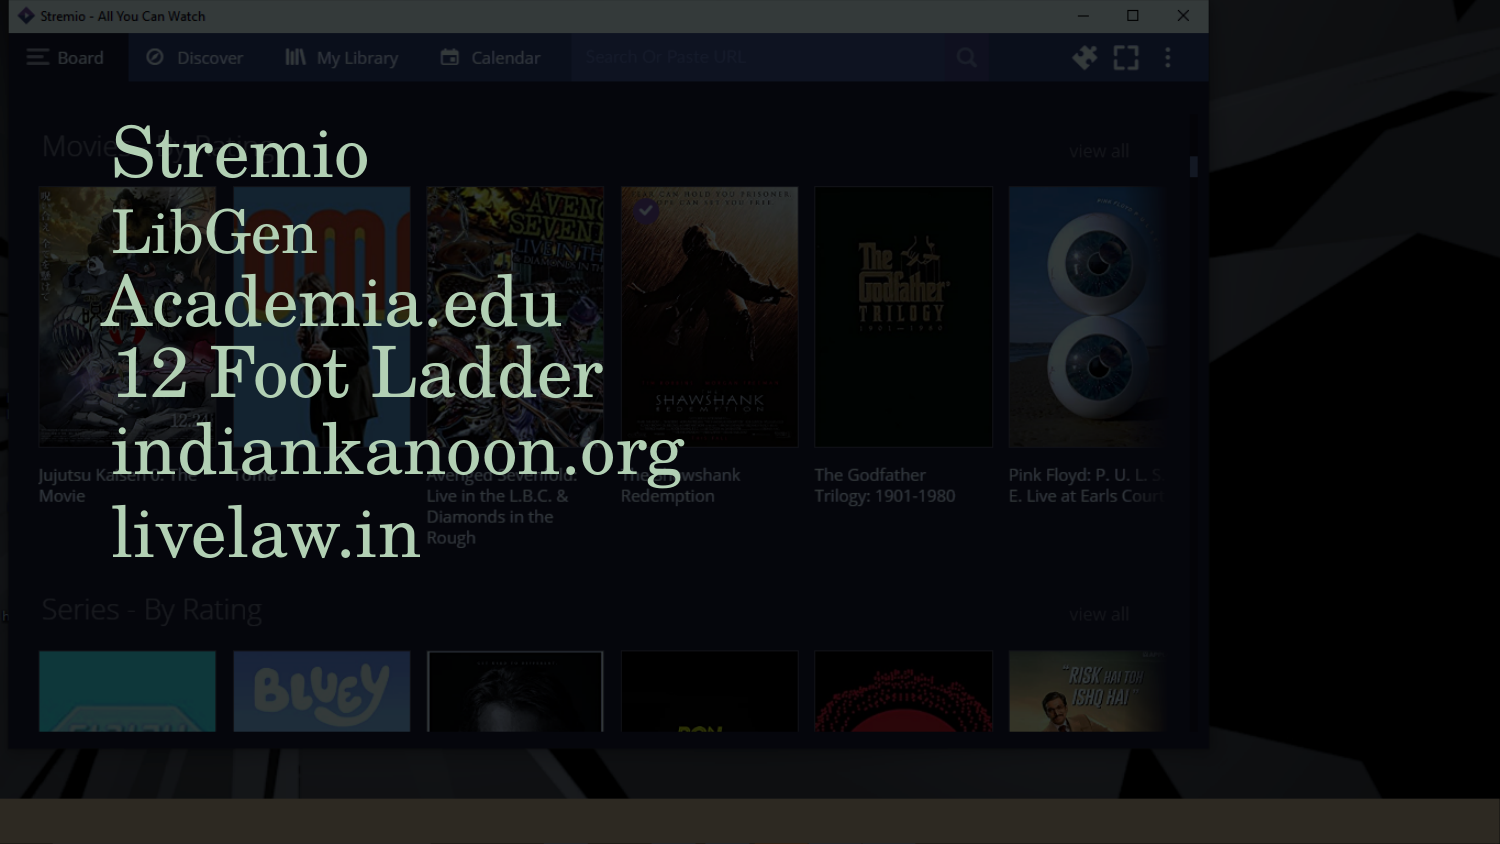

Stremio
# LibGen
Academia.edu
12 Foot Ladder
indiankanoon.org
livelaw.in